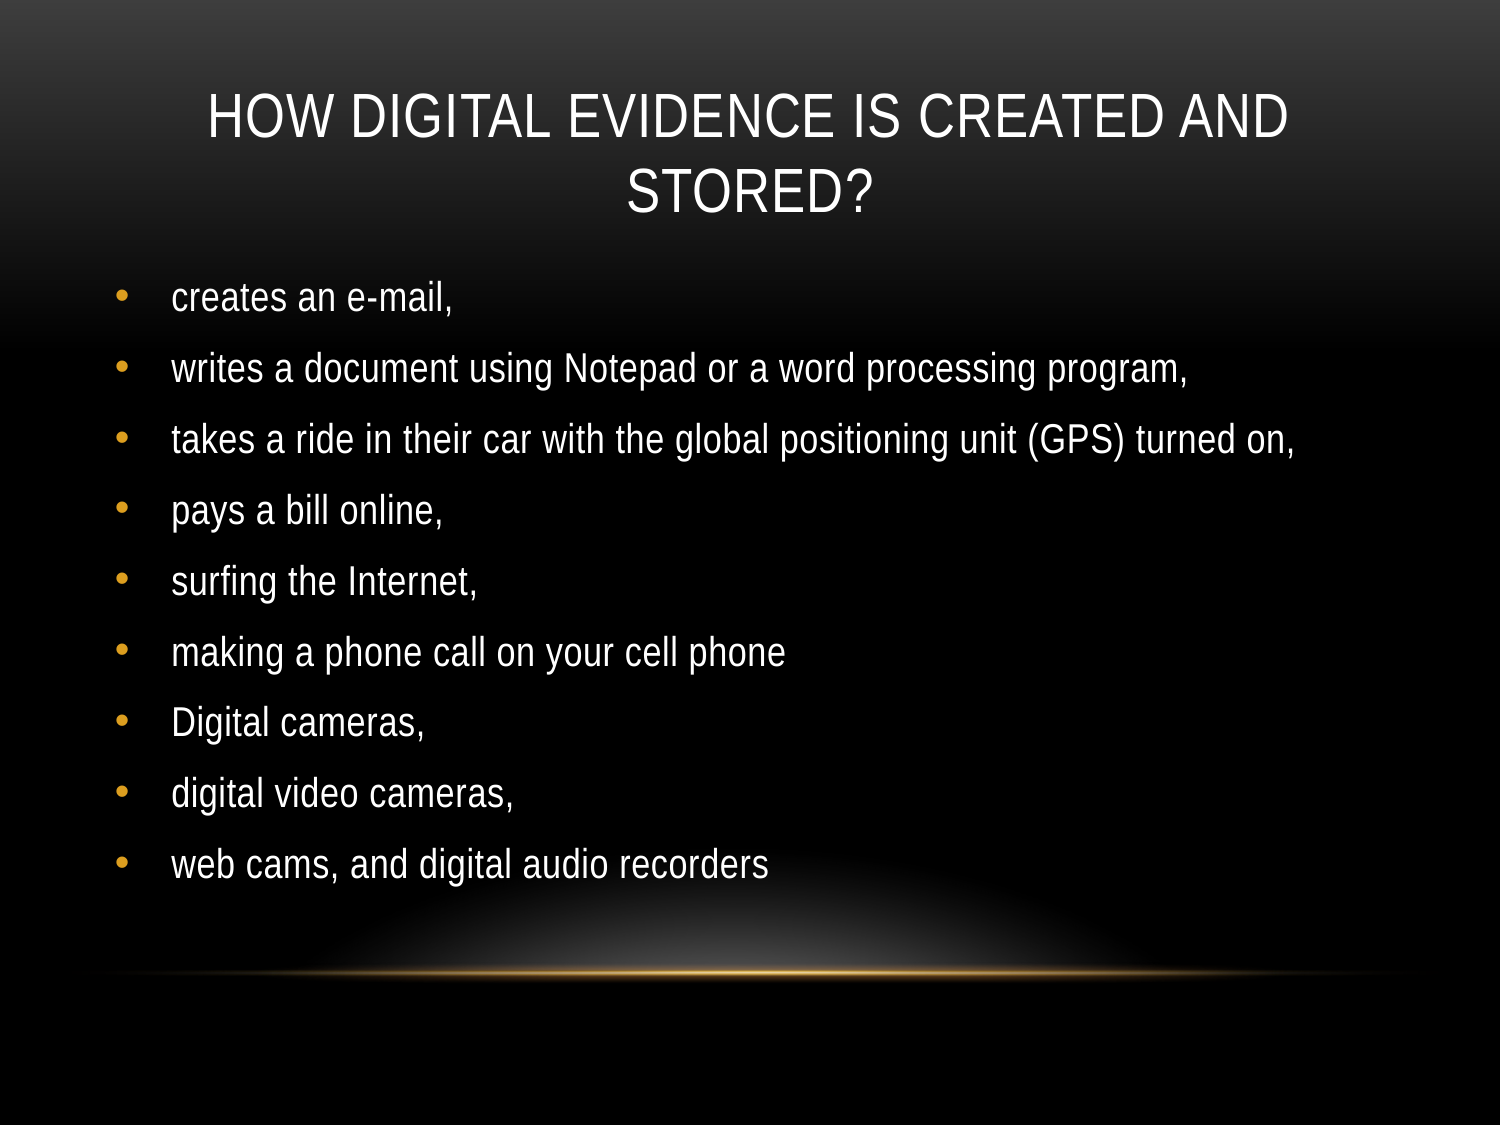

# HOW DIGITAL EVIDENCE IS CREATED AND STORED?
creates an e-mail,
writes a document using Notepad or a word processing program,
takes a ride in their car with the global positioning unit (GPS) turned on,
pays a bill online,
surfing the Internet,
making a phone call on your cell phone
Digital cameras,
digital video cameras,
web cams, and digital audio recorders